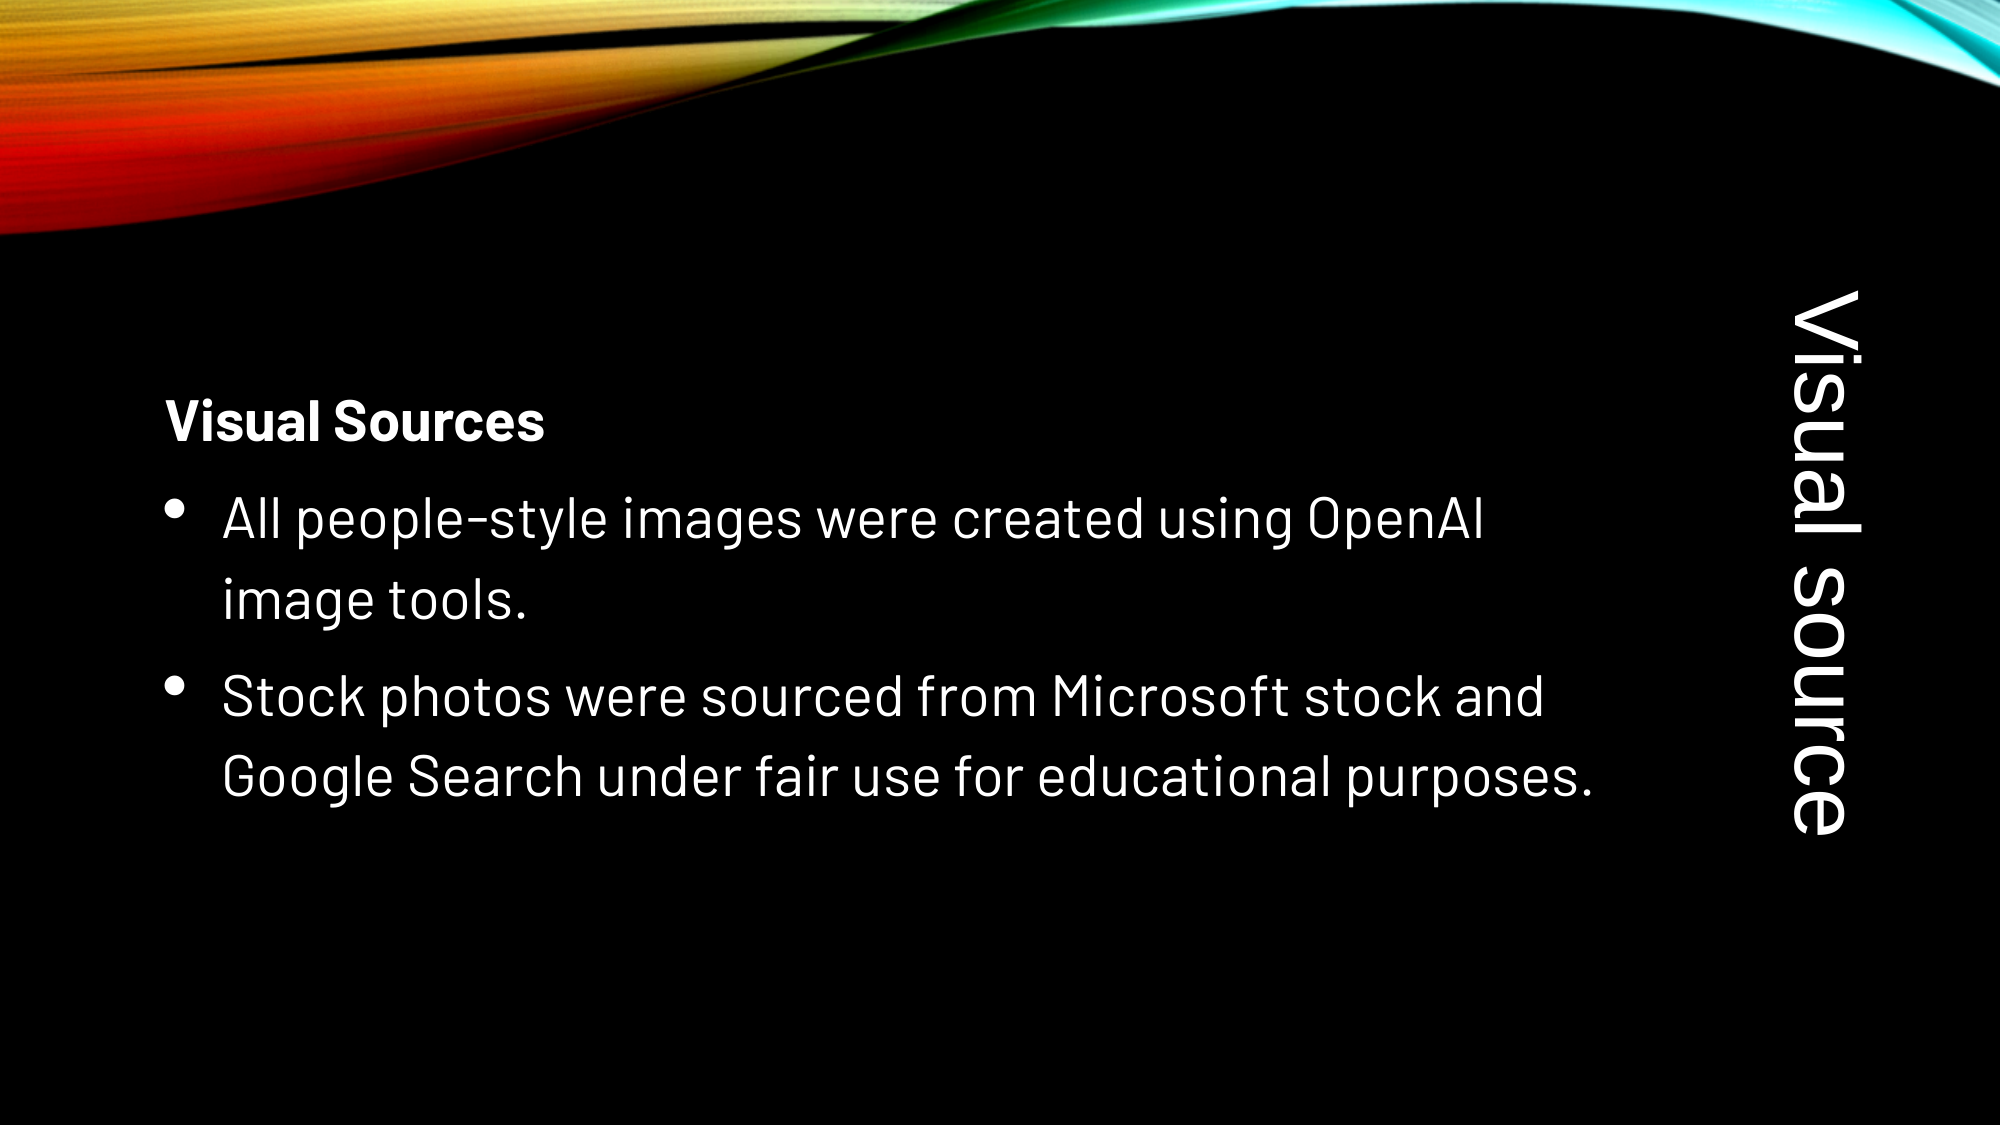

Visual source
Visual Sources
All people-style images were created using OpenAI image tools.
Stock photos were sourced from Microsoft stock and Google Search under fair use for educational purposes.